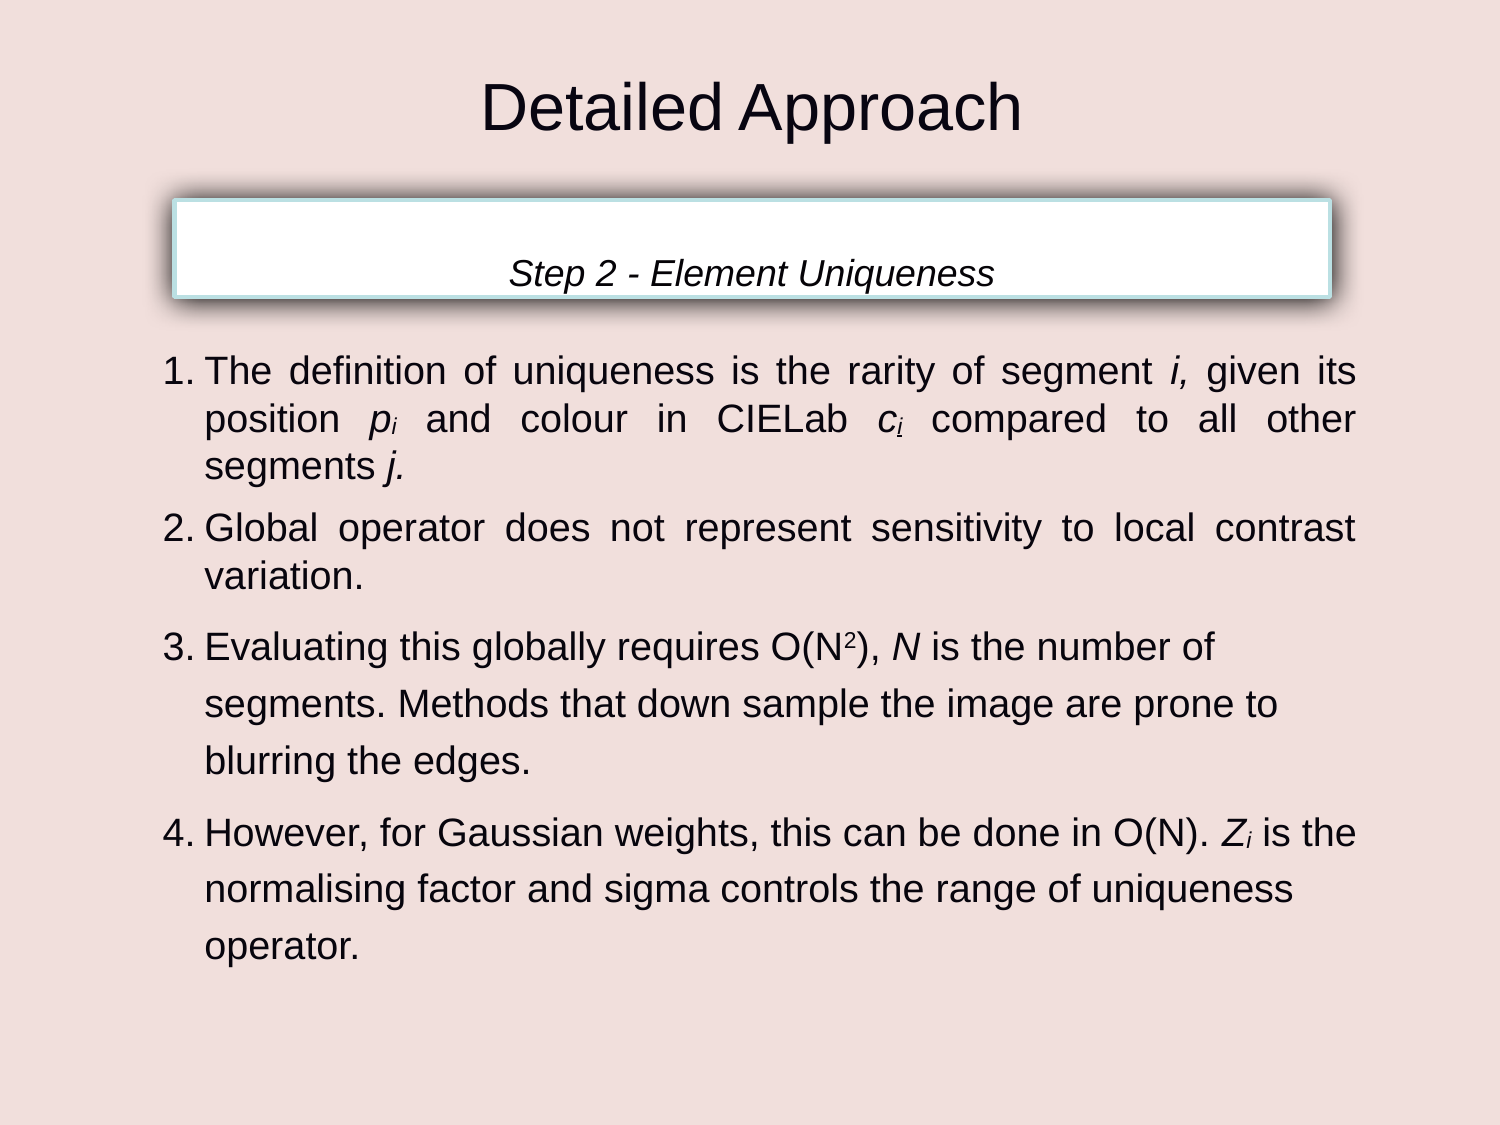

# Detailed Approach

Step 2 - Element Uniqueness
The definition of uniqueness is the rarity of segment i, given its position pi and colour in CIELab ci compared to all other segments j.
Global operator does not represent sensitivity to local contrast variation.
Evaluating this globally requires O(N2), N is the number of segments. Methods that down sample the image are prone to blurring the edges.
However, for Gaussian weights, this can be done in O(N). Zi is the normalising factor and sigma controls the range of uniqueness operator.
15